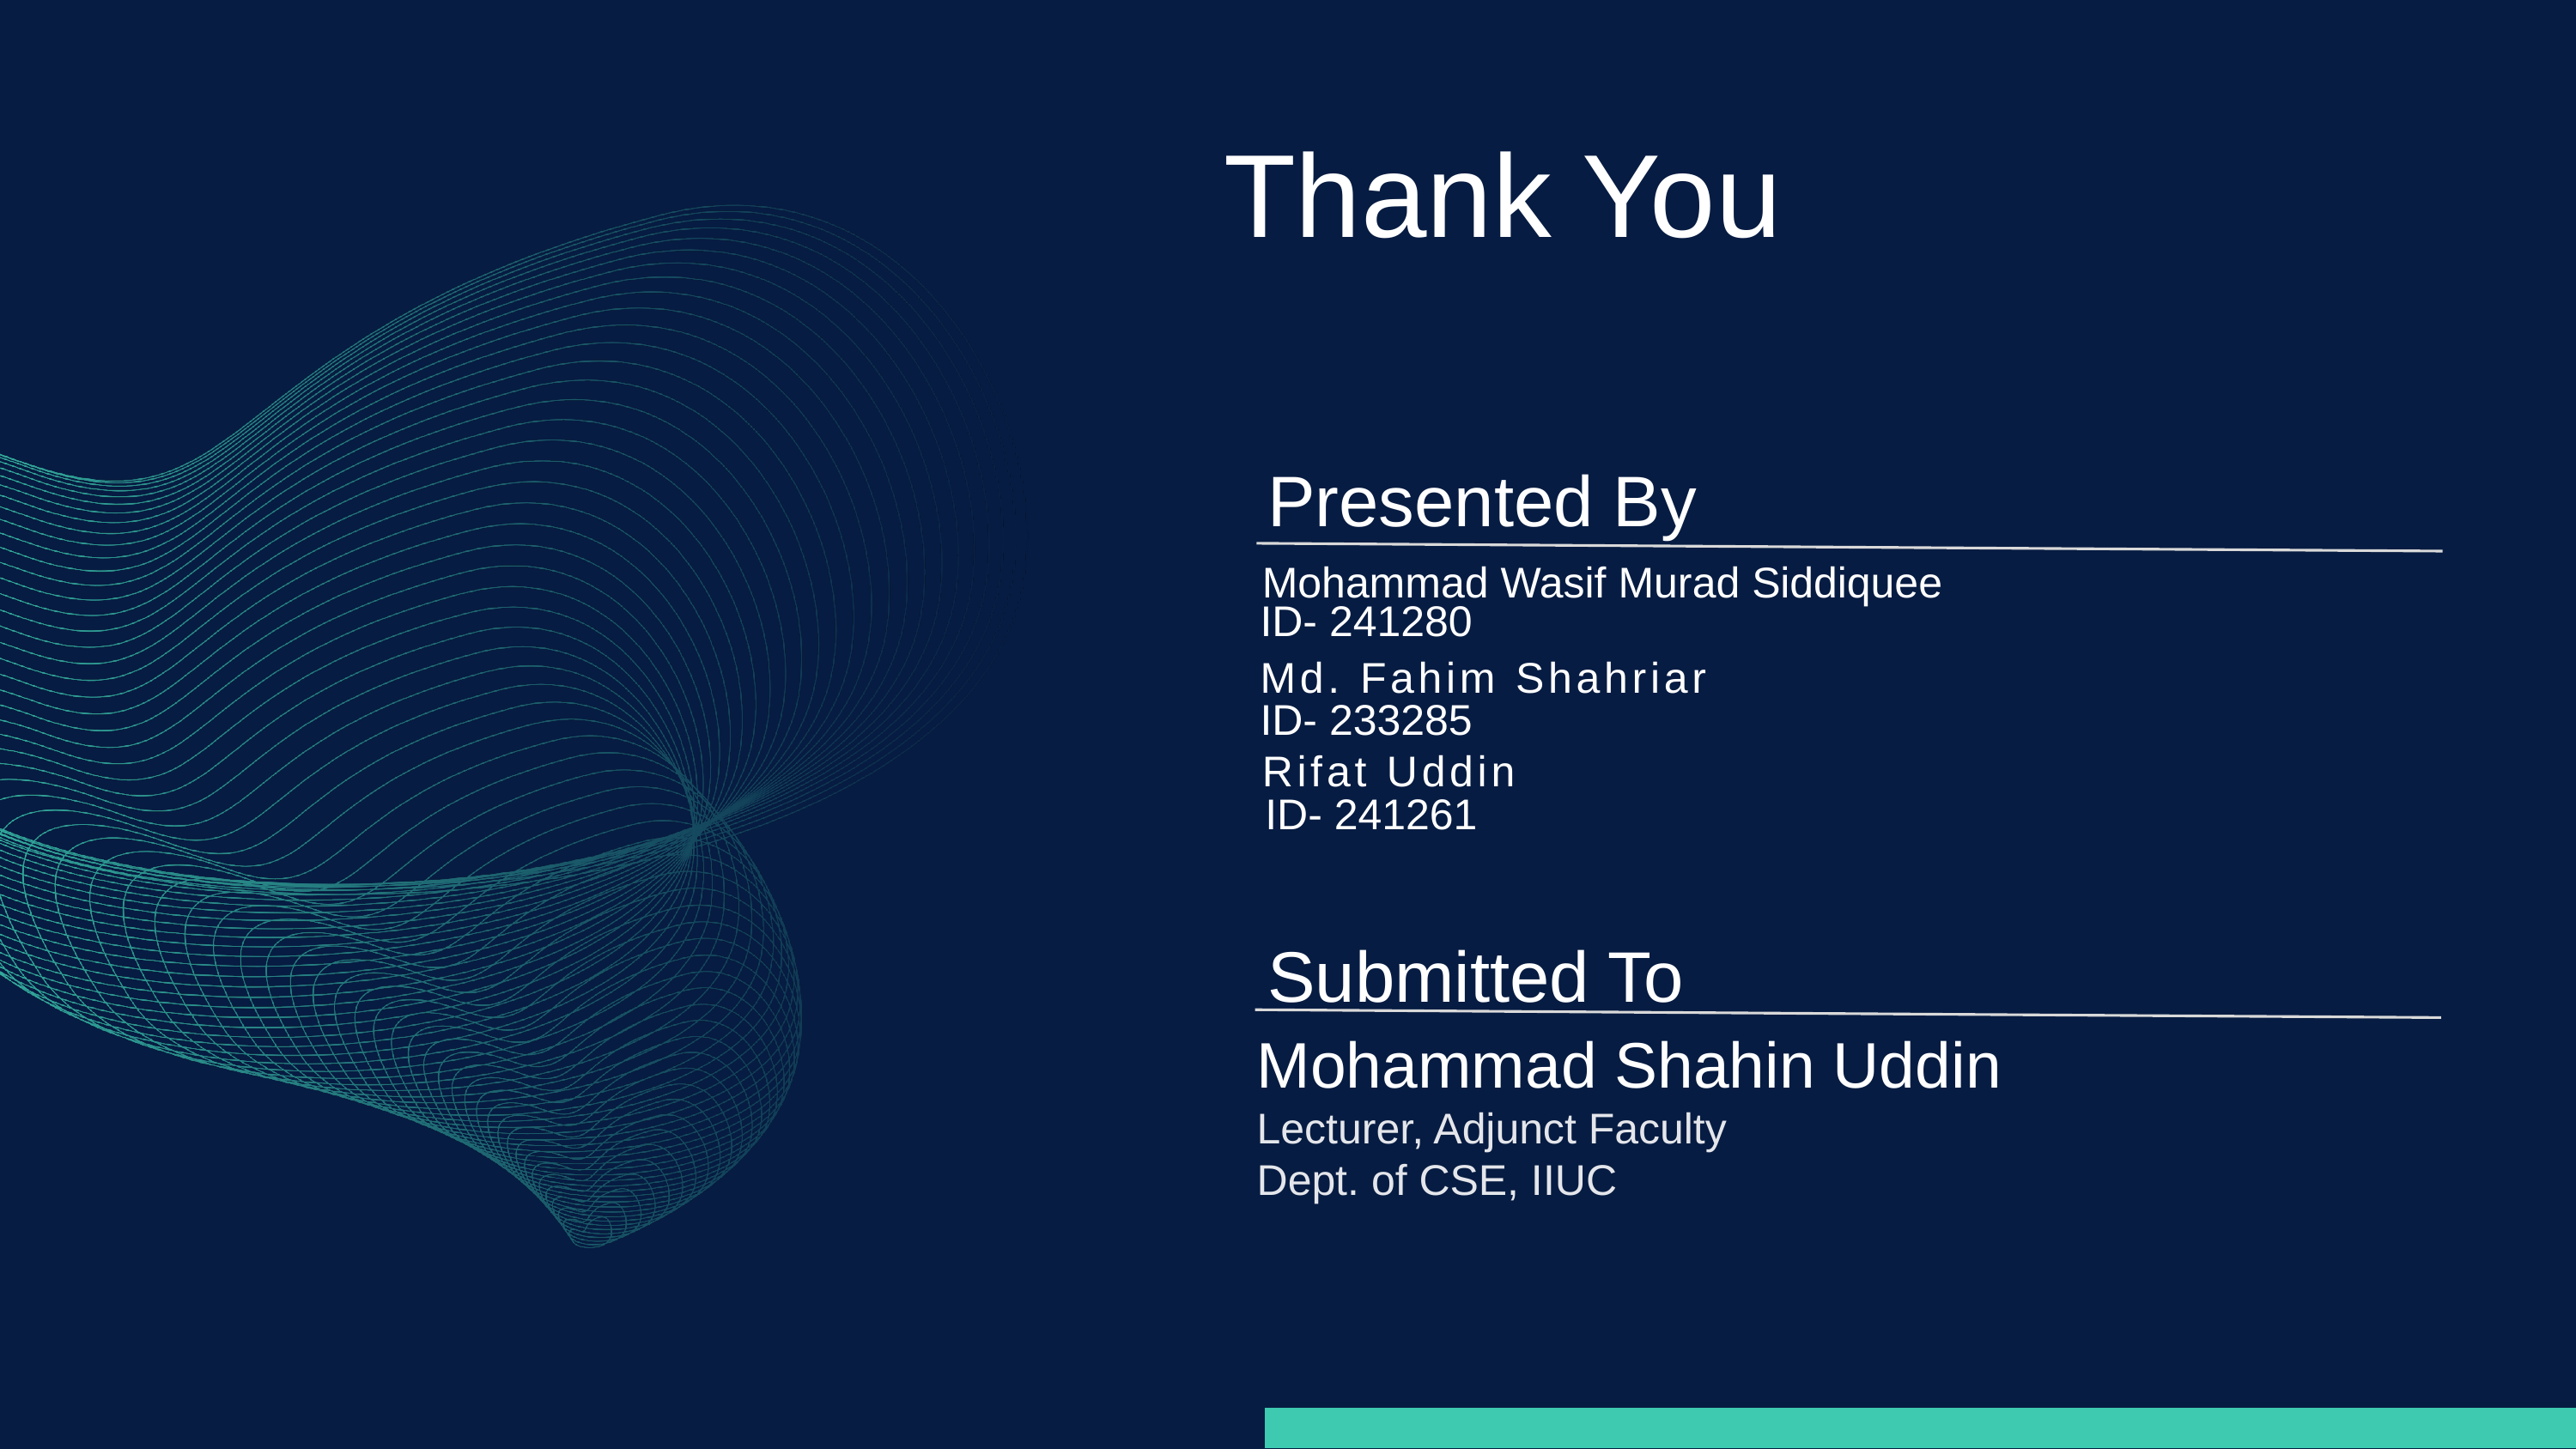

Thank You

Presented By

Mohammad Wasif Murad Siddiquee
ID- 241280
Md. Fahim Shahriar
ID- 233285
Rifat Uddin
ID- 241261
Submitted To

Mohammad Shahin Uddin
Lecturer, Adjunct Faculty
Dept. of CSE, IIUC